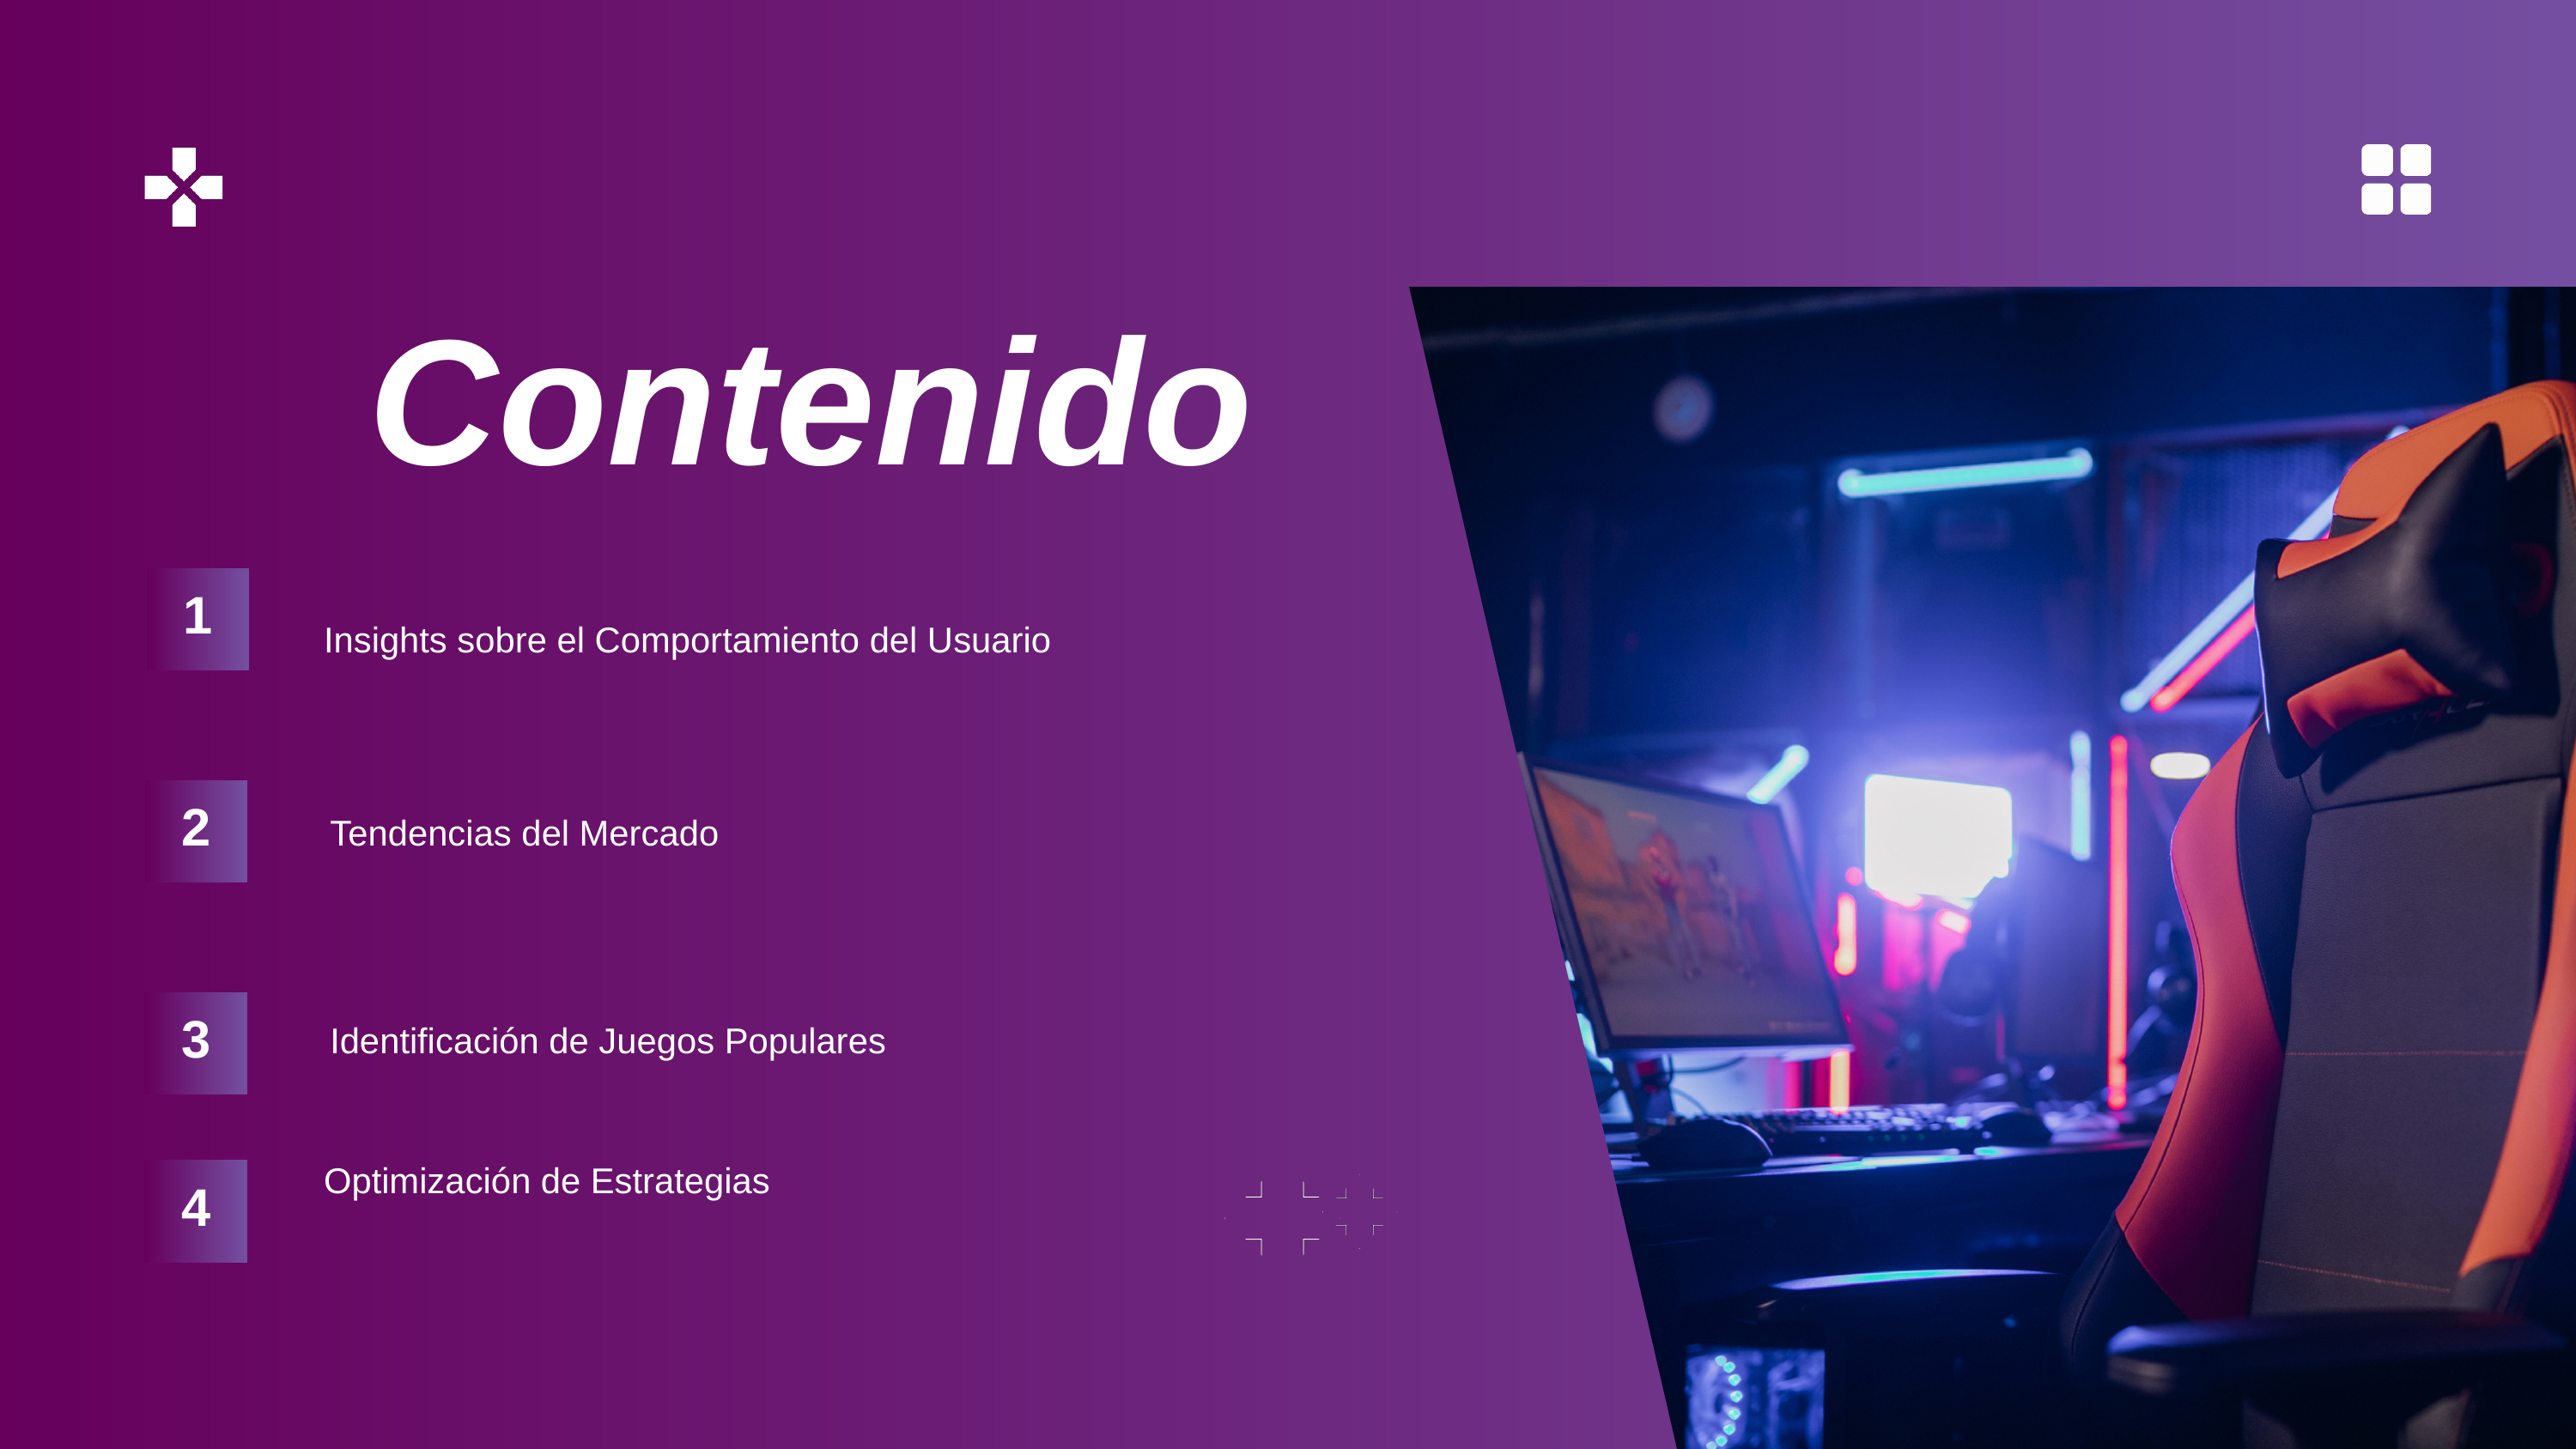

Contenido

1
Insights sobre el Comportamiento del Usuario

Tendencias del Mercado
2

Identificación de Juegos Populares
3
Optimización de Estrategias

4